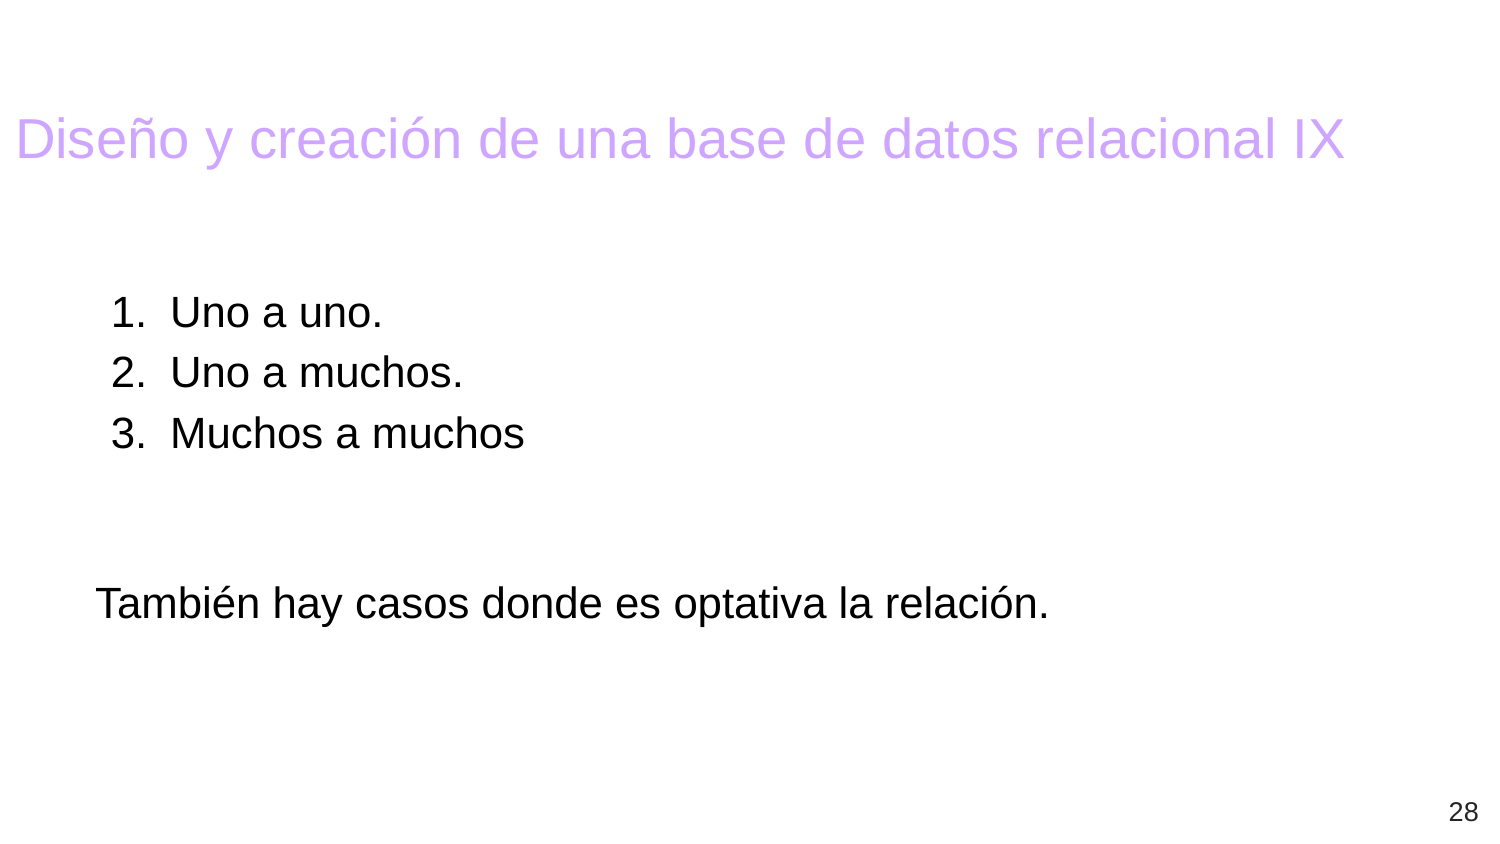

# Diseño y creación de una base de datos relacional IX

Uno a uno.
Uno a muchos.
Muchos a muchos

También hay casos donde es optativa la relación.
28